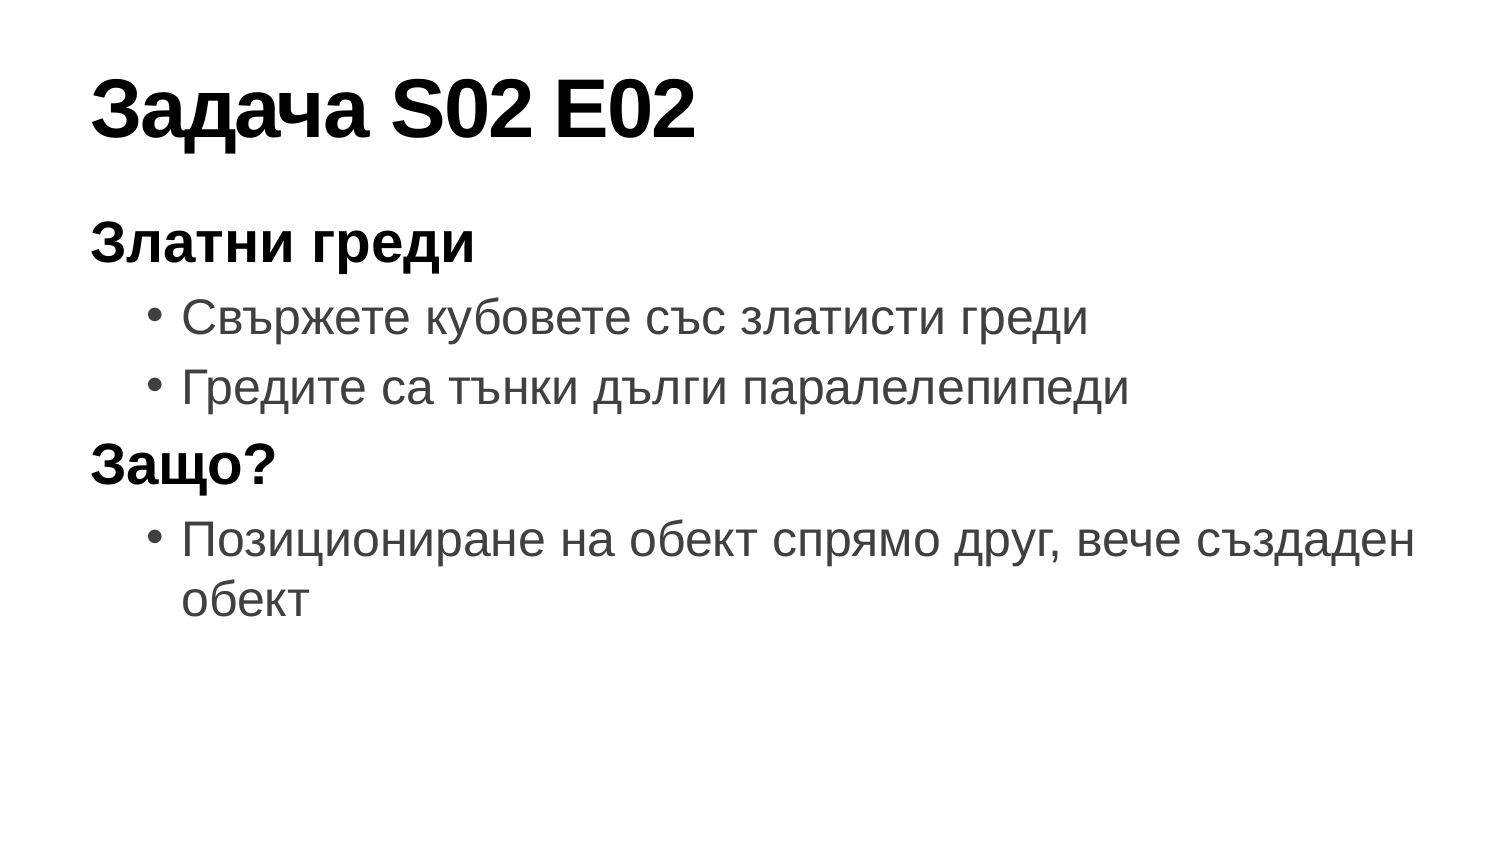

# Задача S02 E02
Златни греди
Свържете кубовете със златисти греди
Гредите са тънки дълги паралелепипеди
Защо?
Позициониране на обект спрямо друг, вече създаден обект